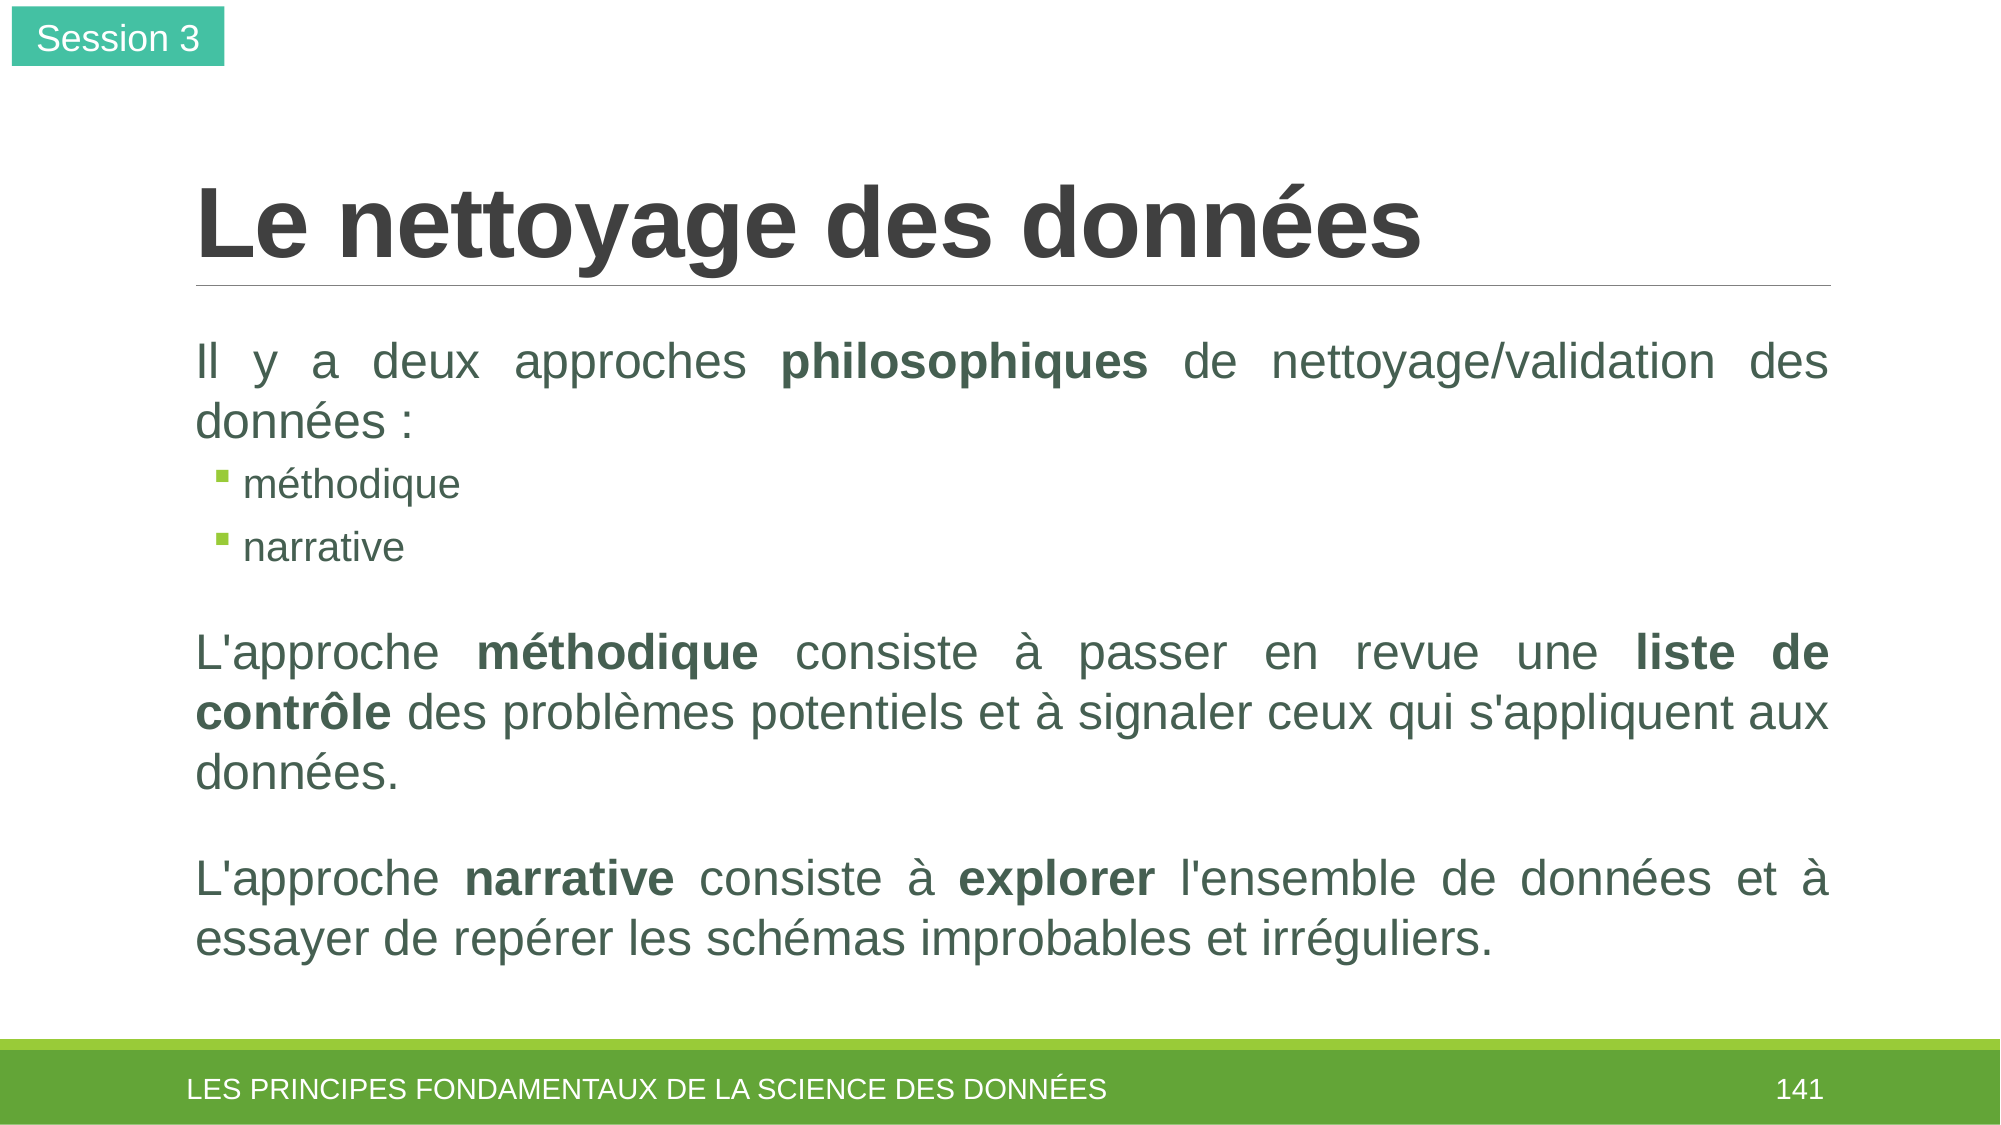

Session 3
# Le nettoyage des données
Il y a deux approches philosophiques de nettoyage/validation des données :
méthodique
narrative
L'approche méthodique consiste à passer en revue une liste de contrôle des problèmes potentiels et à signaler ceux qui s'appliquent aux données.
L'approche narrative consiste à explorer l'ensemble de données et à essayer de repérer les schémas improbables et irréguliers.
LES PRINCIPES FONDAMENTAUX DE LA SCIENCE DES DONNÉES
141